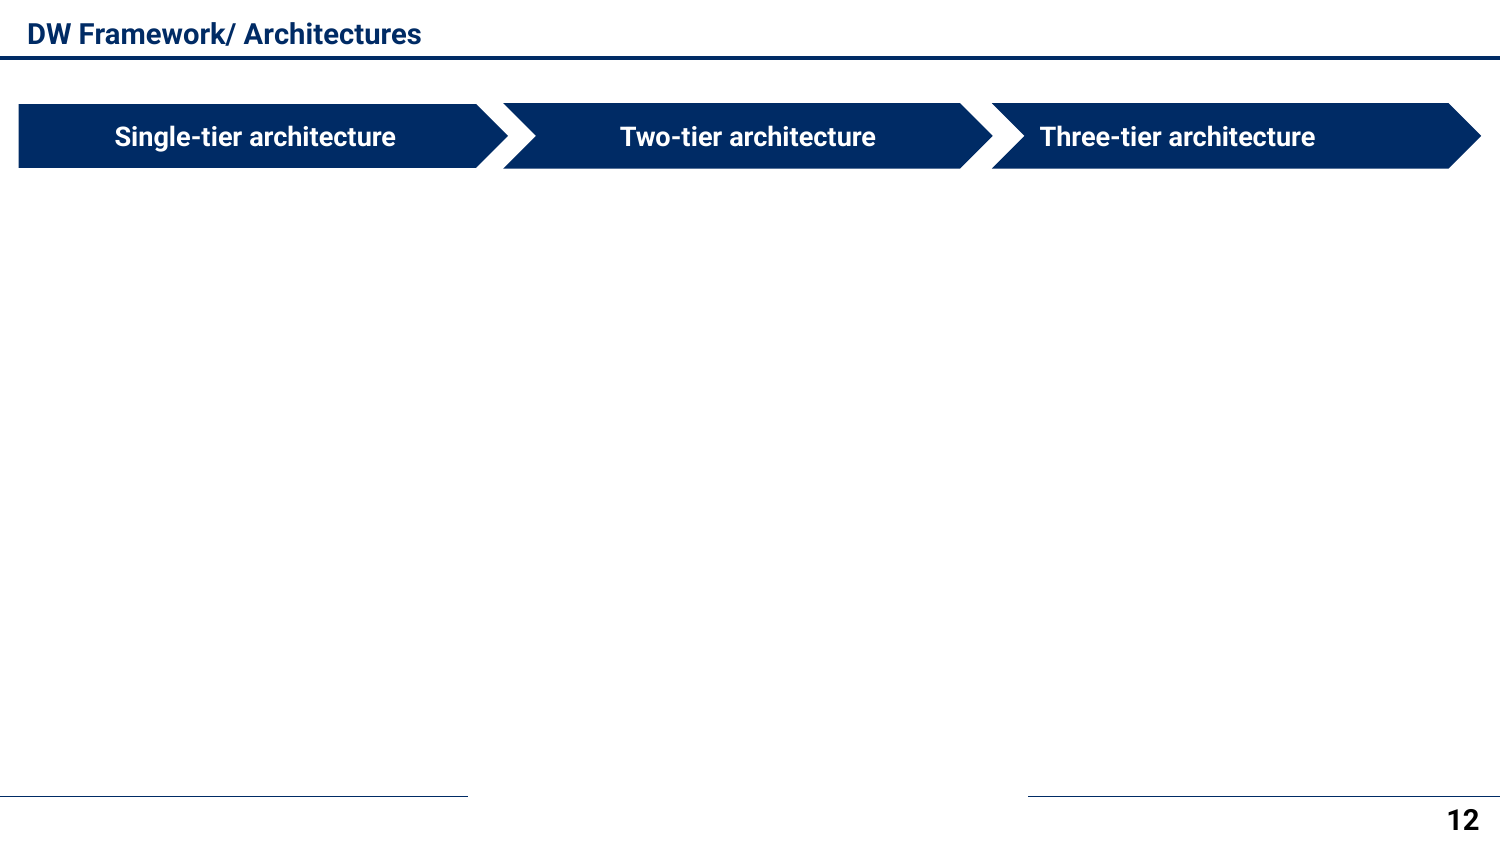

DW Framework/ Architectures
Two-tier architecture
Three-tier architecture
Single-tier architecture
12